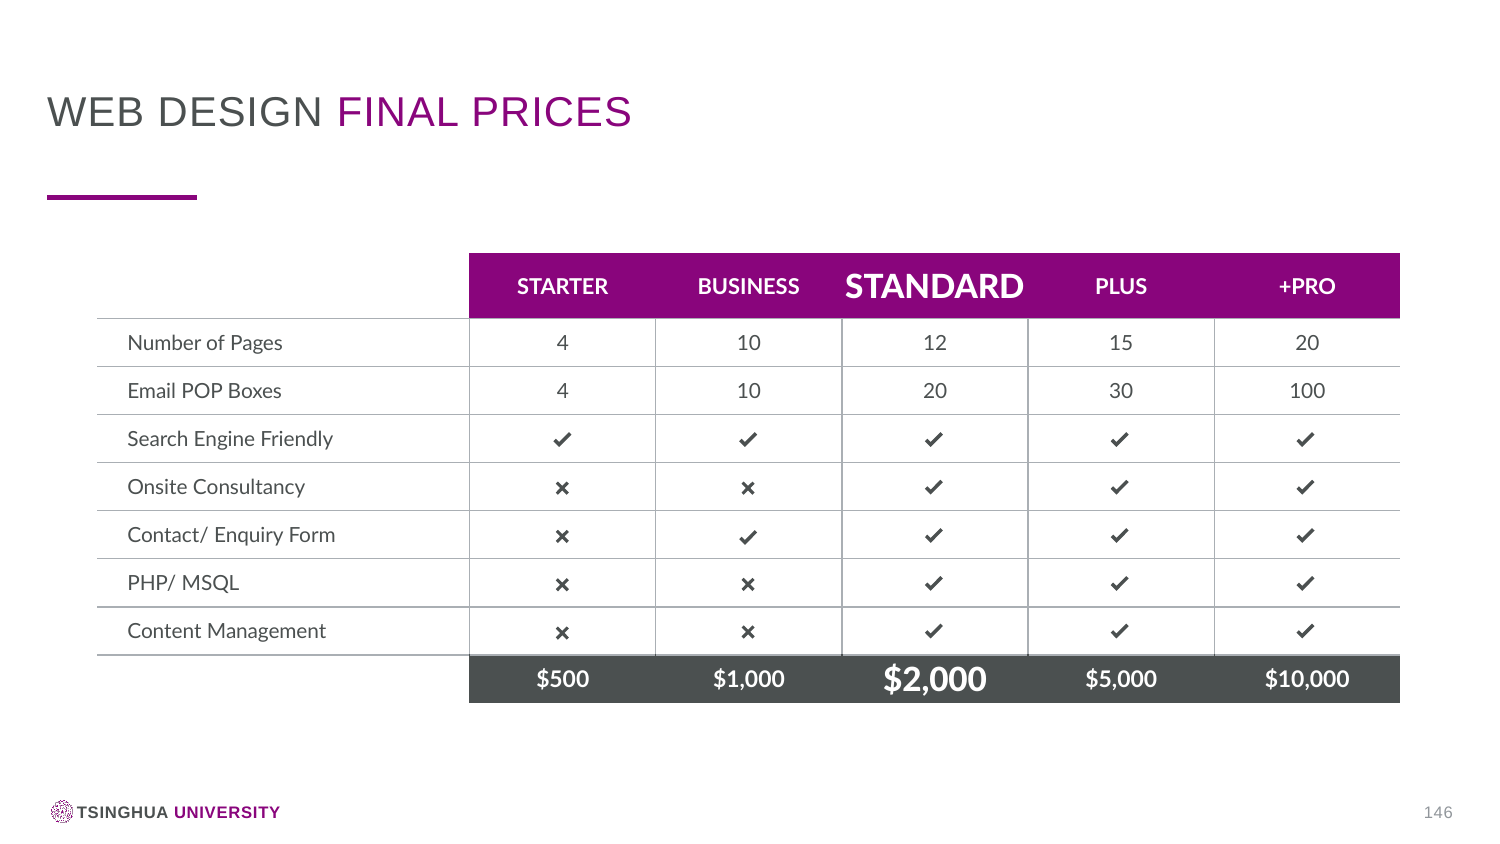

web design final prices

|  | STARTER | BUSINESS | STANDARD | PLUS | +PRO |
| --- | --- | --- | --- | --- | --- |
| Number of Pages | 4 | 10 | 12 | 15 | 20 |
| Email POP Boxes | 4 | 10 | 20 | 30 | 100 |
| Search Engine Friendly |  |  |  |  |  |
| Onsite Consultancy |  |  |  |  |  |
| Contact/ Enquiry Form |  |  |  |  |  |
| PHP/ MSQL |  |  |  |  |  |
| Content Management |  |  |  |  |  |
|  | $500 | $1,000 | $2,000 | $5,000 | $10,000 |